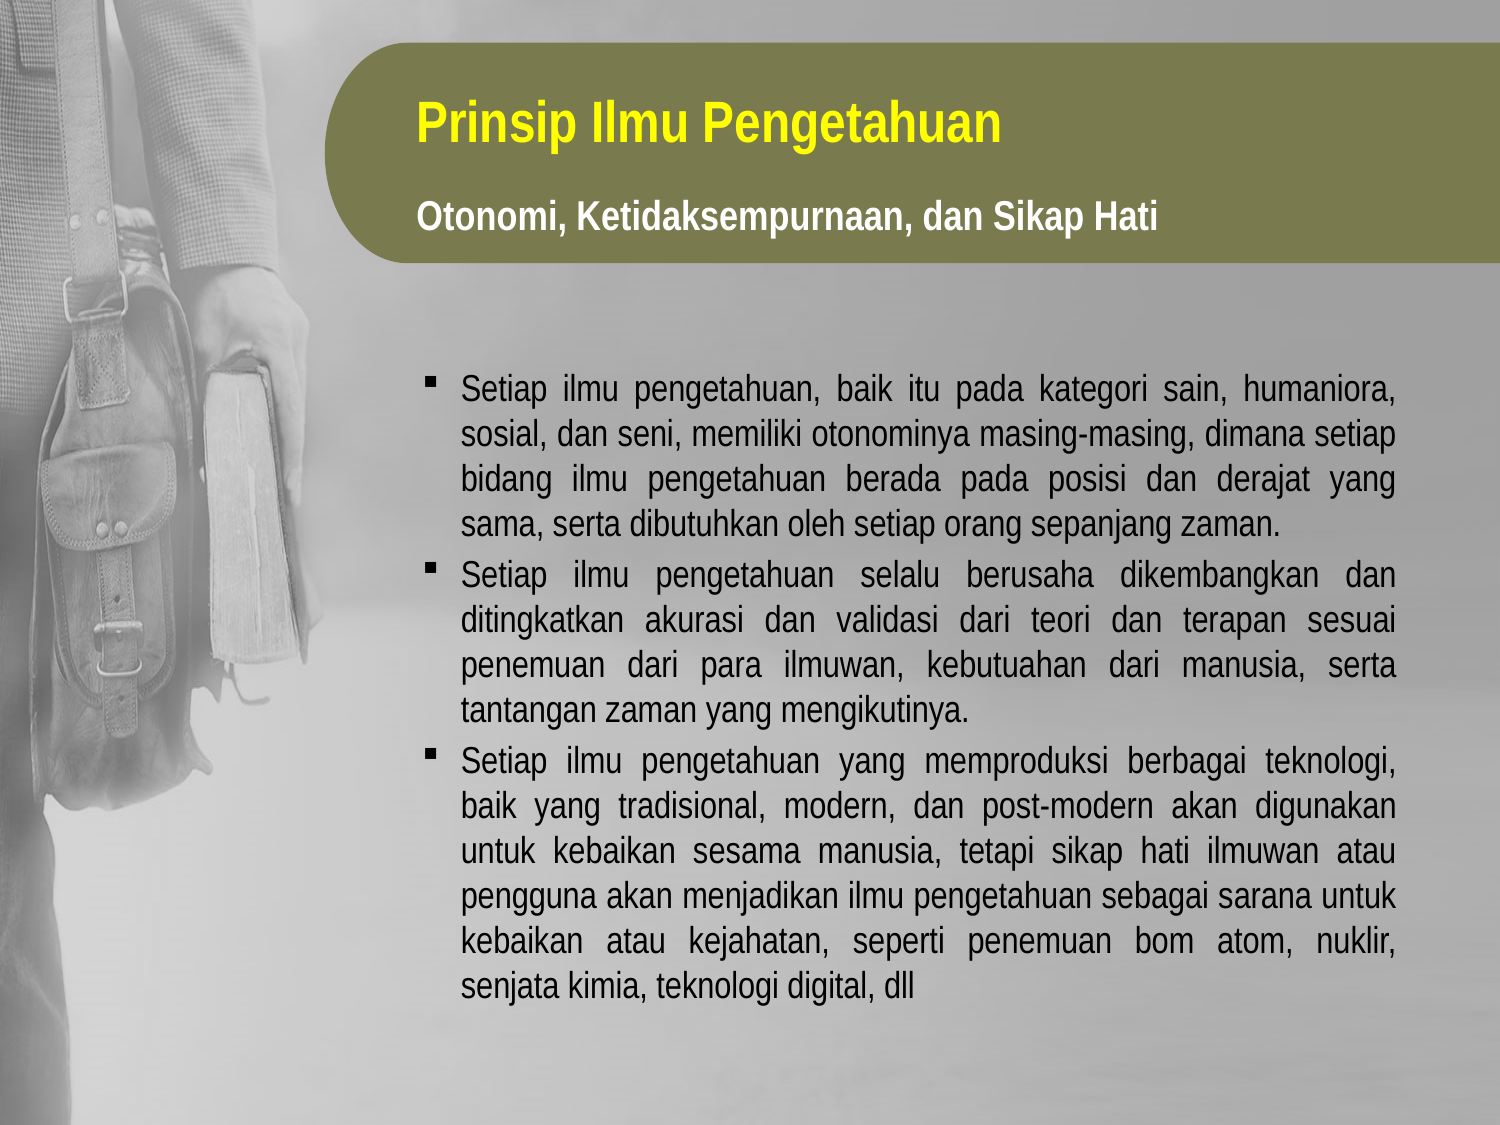

Prinsip Ilmu Pengetahuan
Otonomi, Ketidaksempurnaan, dan Sikap Hati
Setiap ilmu pengetahuan, baik itu pada kategori sain, humaniora, sosial, dan seni, memiliki otonominya masing-masing, dimana setiap bidang ilmu pengetahuan berada pada posisi dan derajat yang sama, serta dibutuhkan oleh setiap orang sepanjang zaman.
Setiap ilmu pengetahuan selalu berusaha dikembangkan dan ditingkatkan akurasi dan validasi dari teori dan terapan sesuai penemuan dari para ilmuwan, kebutuahan dari manusia, serta tantangan zaman yang mengikutinya.
Setiap ilmu pengetahuan yang memproduksi berbagai teknologi, baik yang tradisional, modern, dan post-modern akan digunakan untuk kebaikan sesama manusia, tetapi sikap hati ilmuwan atau pengguna akan menjadikan ilmu pengetahuan sebagai sarana untuk kebaikan atau kejahatan, seperti penemuan bom atom, nuklir, senjata kimia, teknologi digital, dll